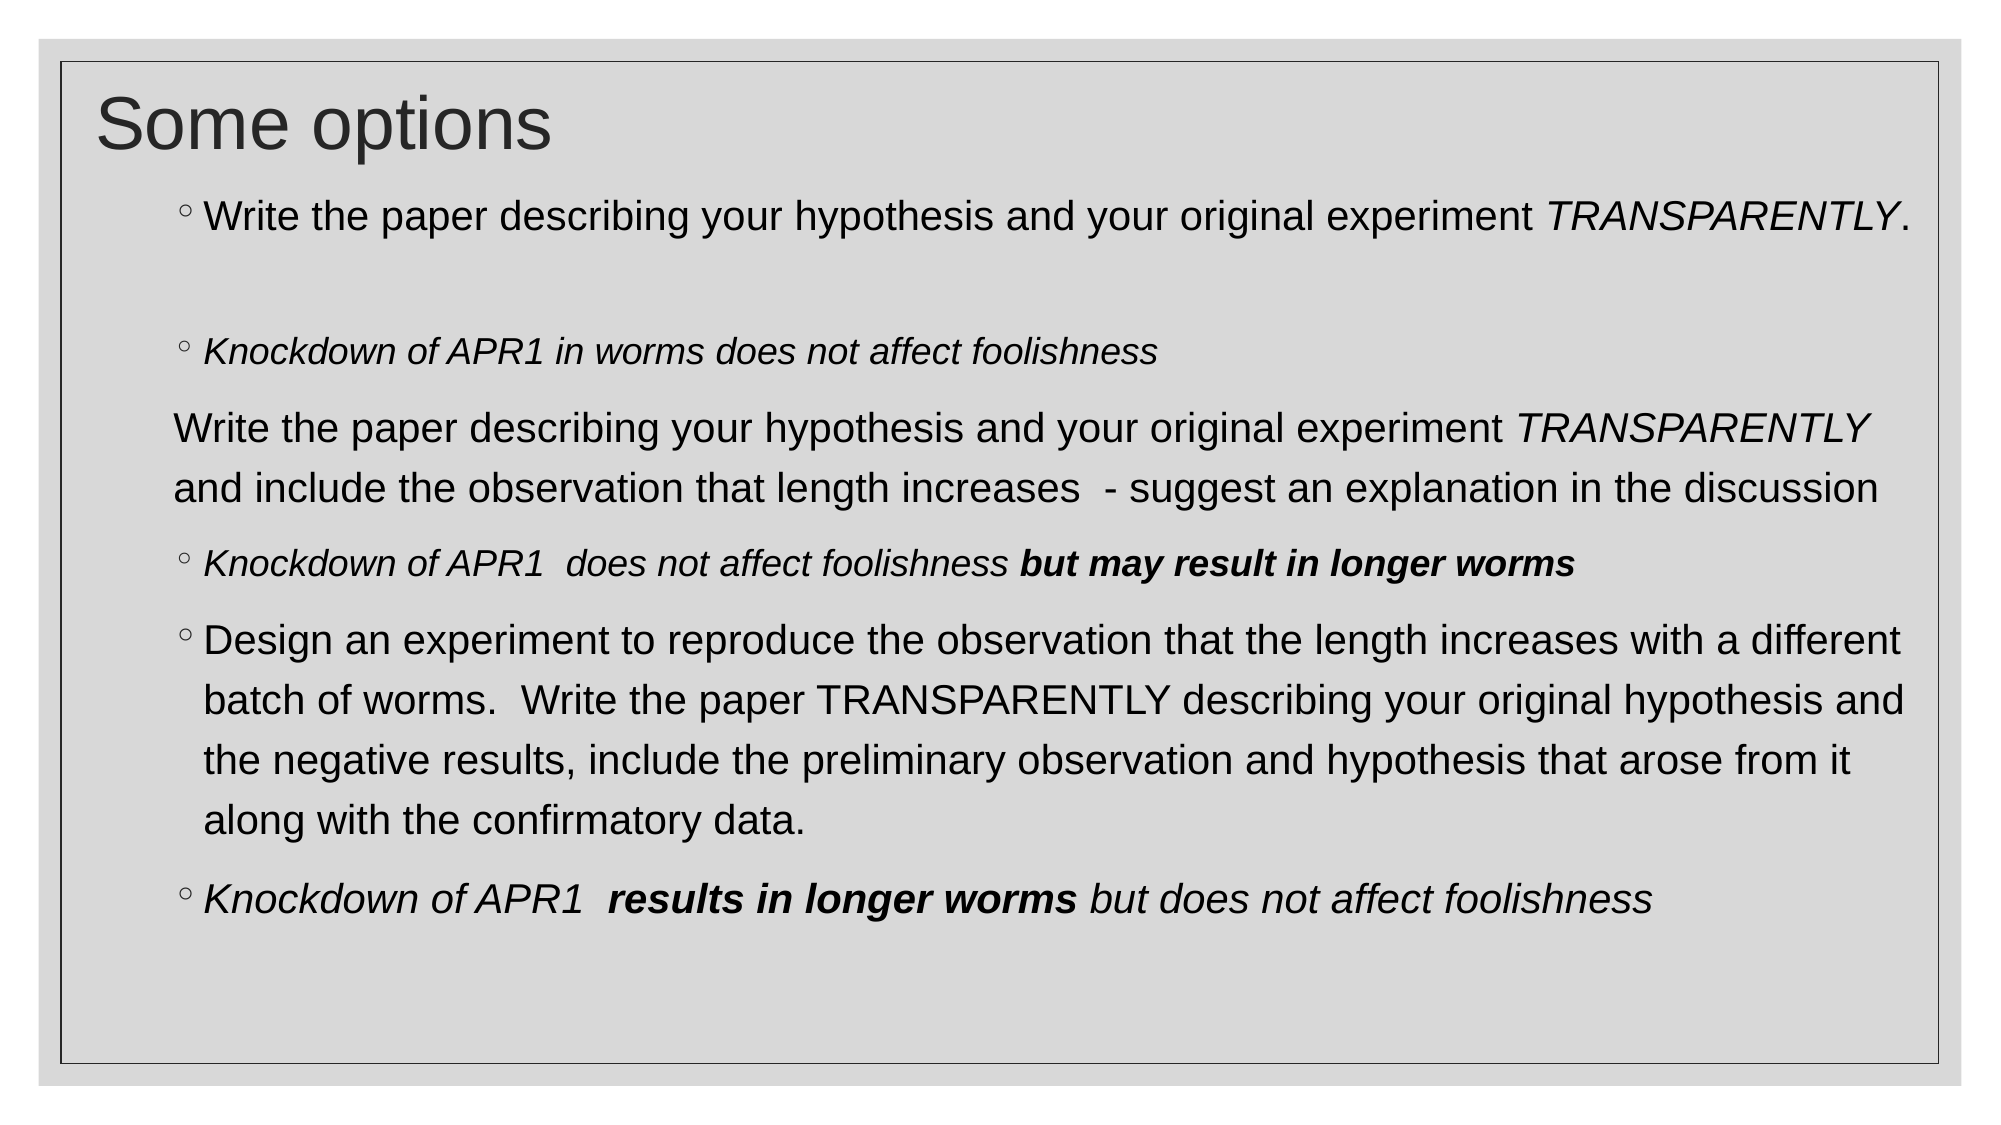

# Some options
Write the paper describing your hypothesis and your original experiment TRANSPARENTLY.
Knockdown of APR1 in worms does not affect foolishness
Write the paper describing your hypothesis and your original experiment TRANSPARENTLY and include the observation that length increases  - suggest an explanation in the discussion
Knockdown of APR1  does not affect foolishness but may result in longer worms
Design an experiment to reproduce the observation that the length increases with a different batch of worms.  Write the paper TRANSPARENTLY describing your original hypothesis and the negative results, include the preliminary observation and hypothesis that arose from it along with the confirmatory data.
Knockdown of APR1  results in longer worms but does not affect foolishness